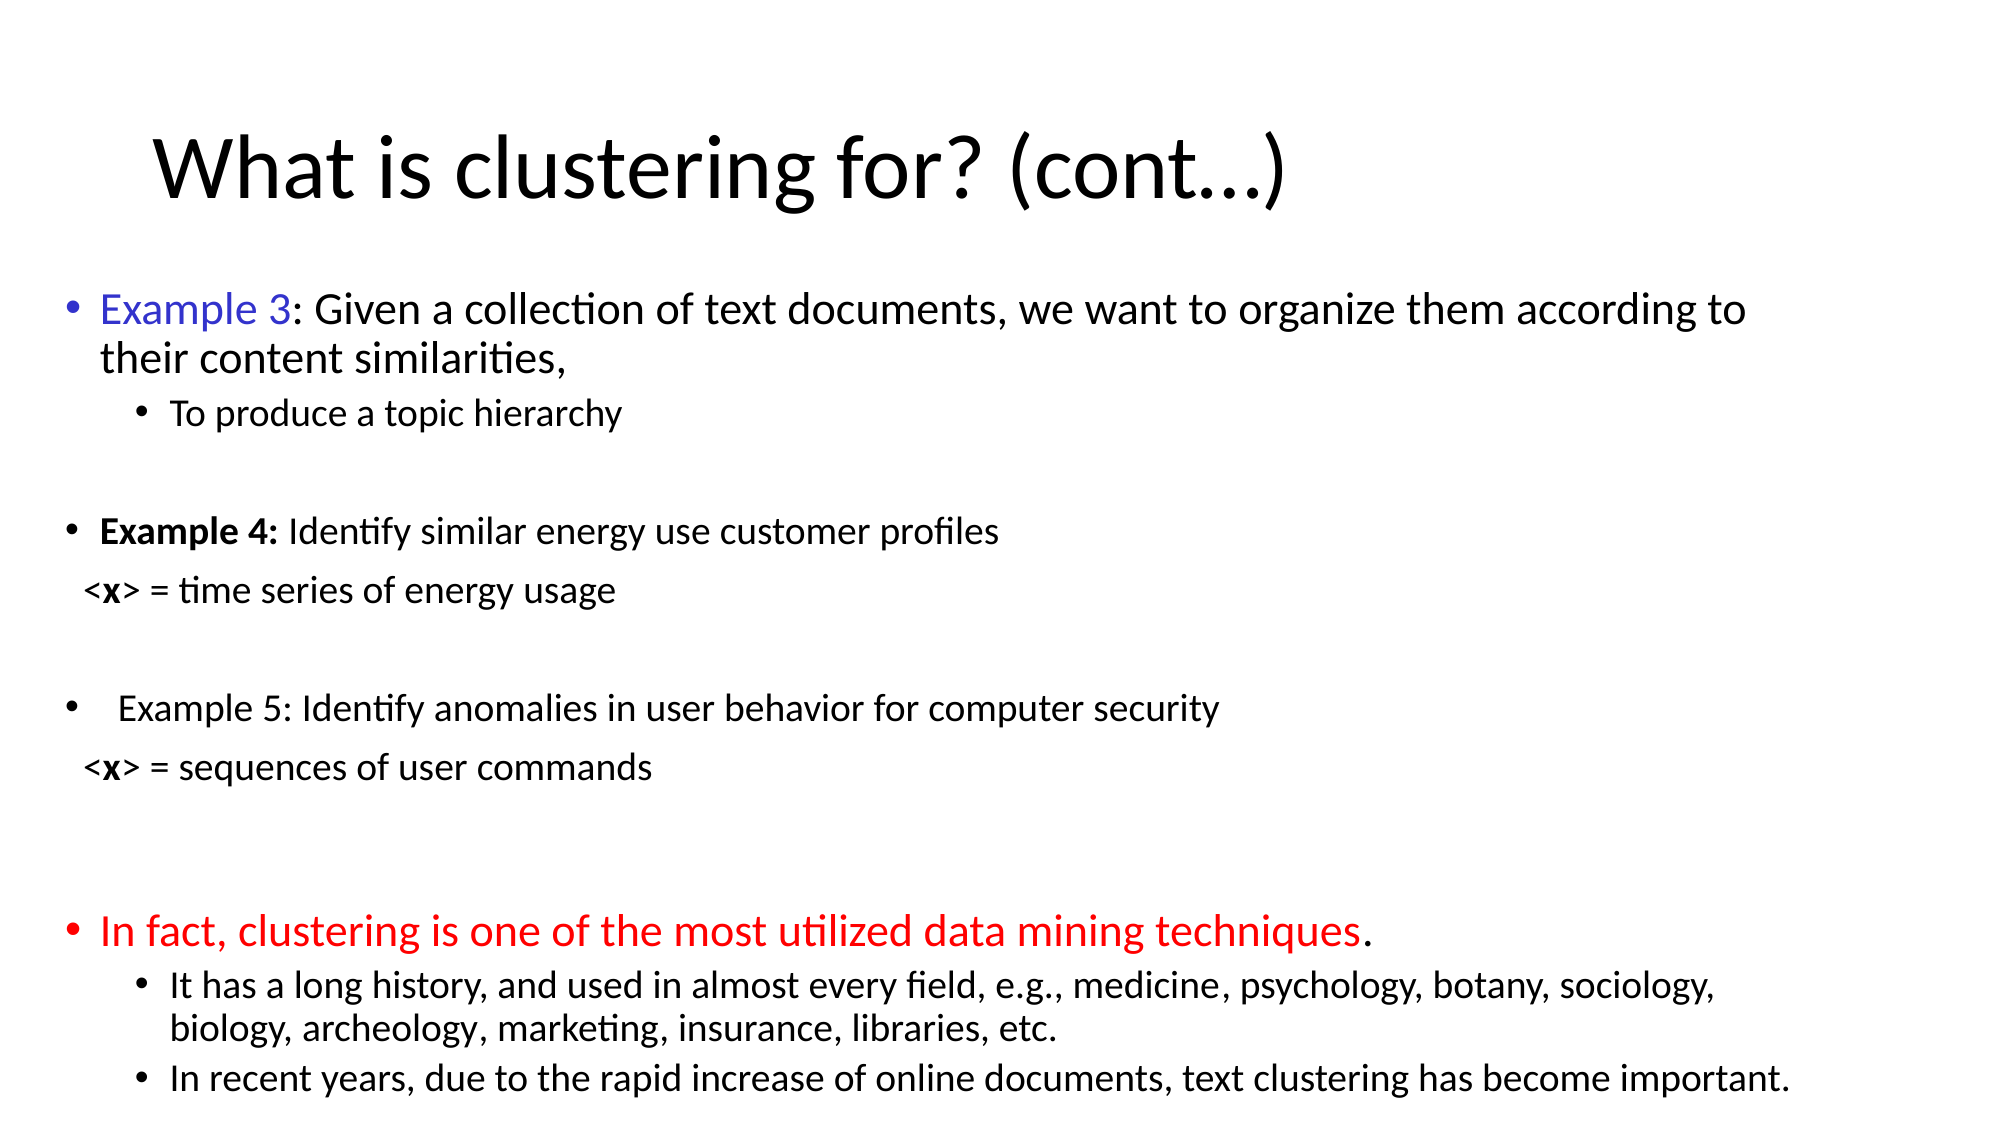

# What is clustering for? (cont…)
Example 3: Given a collection of text documents, we want to organize them according to their content similarities,
To produce a topic hierarchy

Example 4: Identify similar energy use customer profiles
  <x> = time series of energy usage

  Example 5: Identify anomalies in user behavior for computer security
  <x> = sequences of user commands

In fact, clustering is one of the most utilized data mining techniques.
It has a long history, and used in almost every field, e.g., medicine, psychology, botany, sociology, biology, archeology, marketing, insurance, libraries, etc.
In recent years, due to the rapid increase of online documents, text clustering has become important.